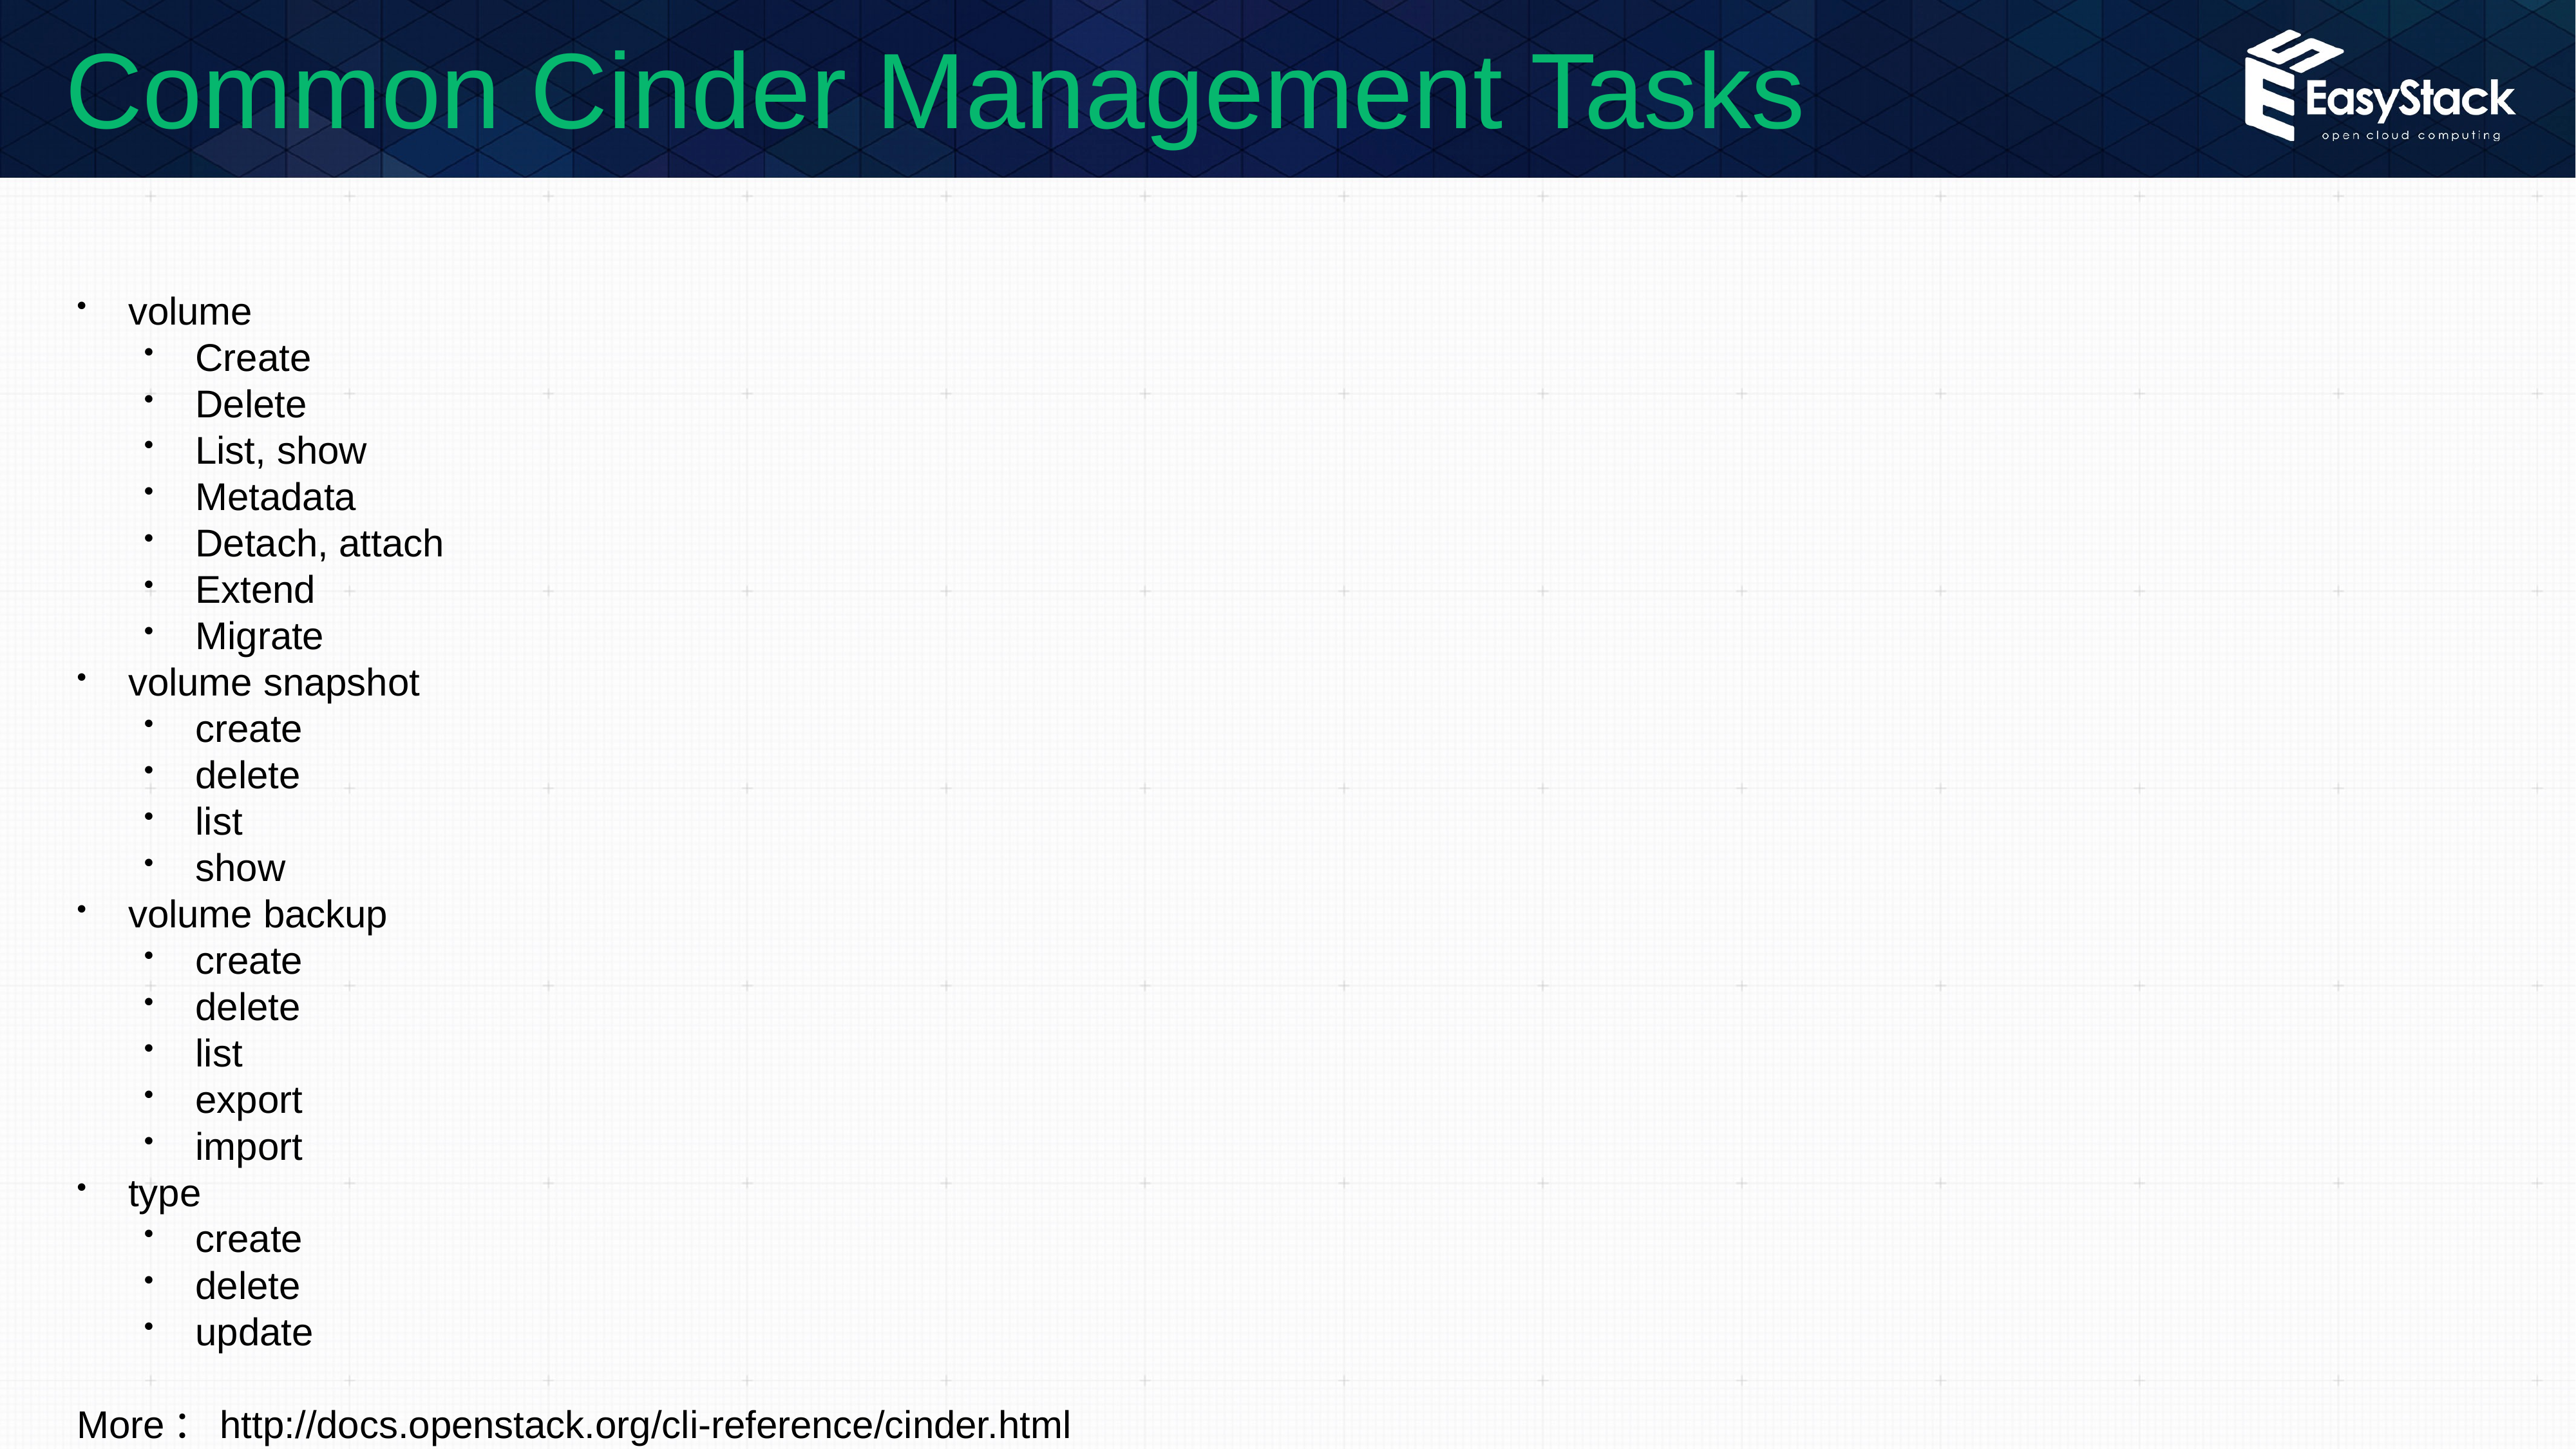

volume
Create
Delete
List, show
Metadata
Detach, attach
Extend
Migrate
volume snapshot
create
delete
list
show
volume backup
create
delete
list
export
import
type
create
delete
update

More：http://docs.openstack.org/cli-reference/cinder.html
# Common Cinder Management Tasks